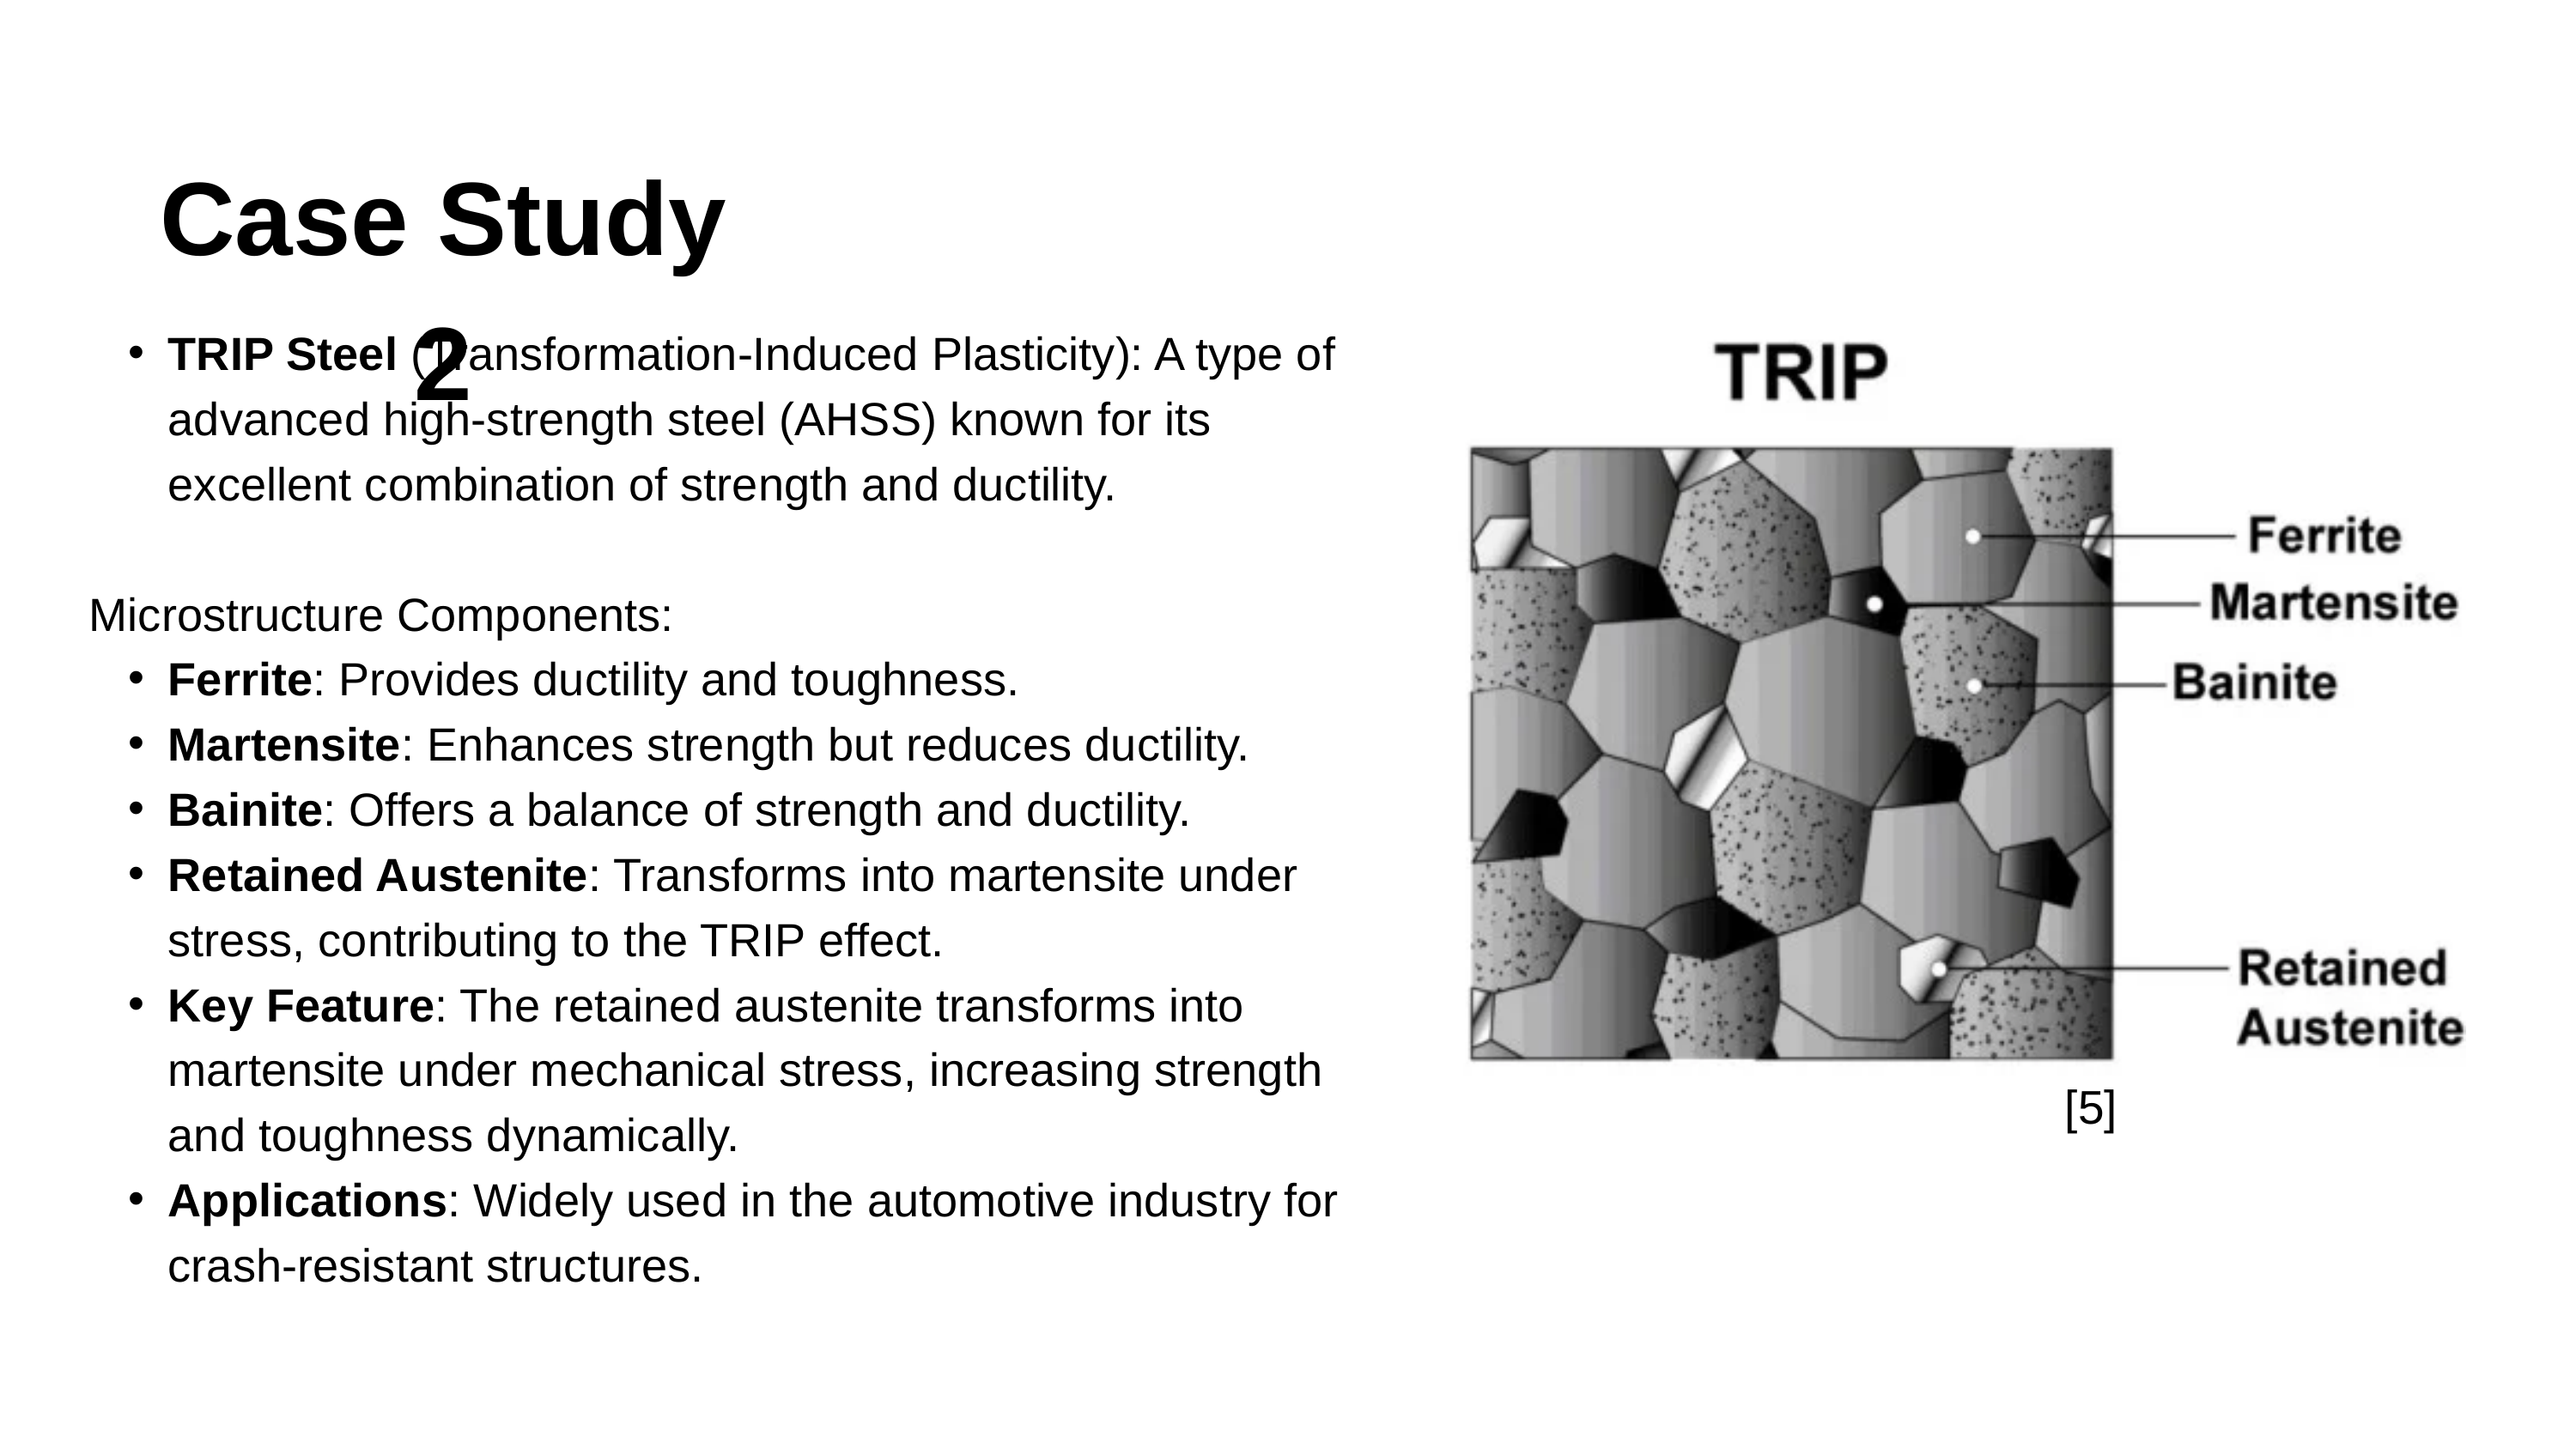

Case Study 2
TRIP Steel (Transformation-Induced Plasticity): A type of advanced high-strength steel (AHSS) known for its excellent combination of strength and ductility.

Microstructure Components:
Ferrite: Provides ductility and toughness.
Martensite: Enhances strength but reduces ductility.
Bainite: Offers a balance of strength and ductility.
Retained Austenite: Transforms into martensite under stress, contributing to the TRIP effect.
Key Feature: The retained austenite transforms into martensite under mechanical stress, increasing strength and toughness dynamically.
Applications: Widely used in the automotive industry for crash-resistant structures.

[5]